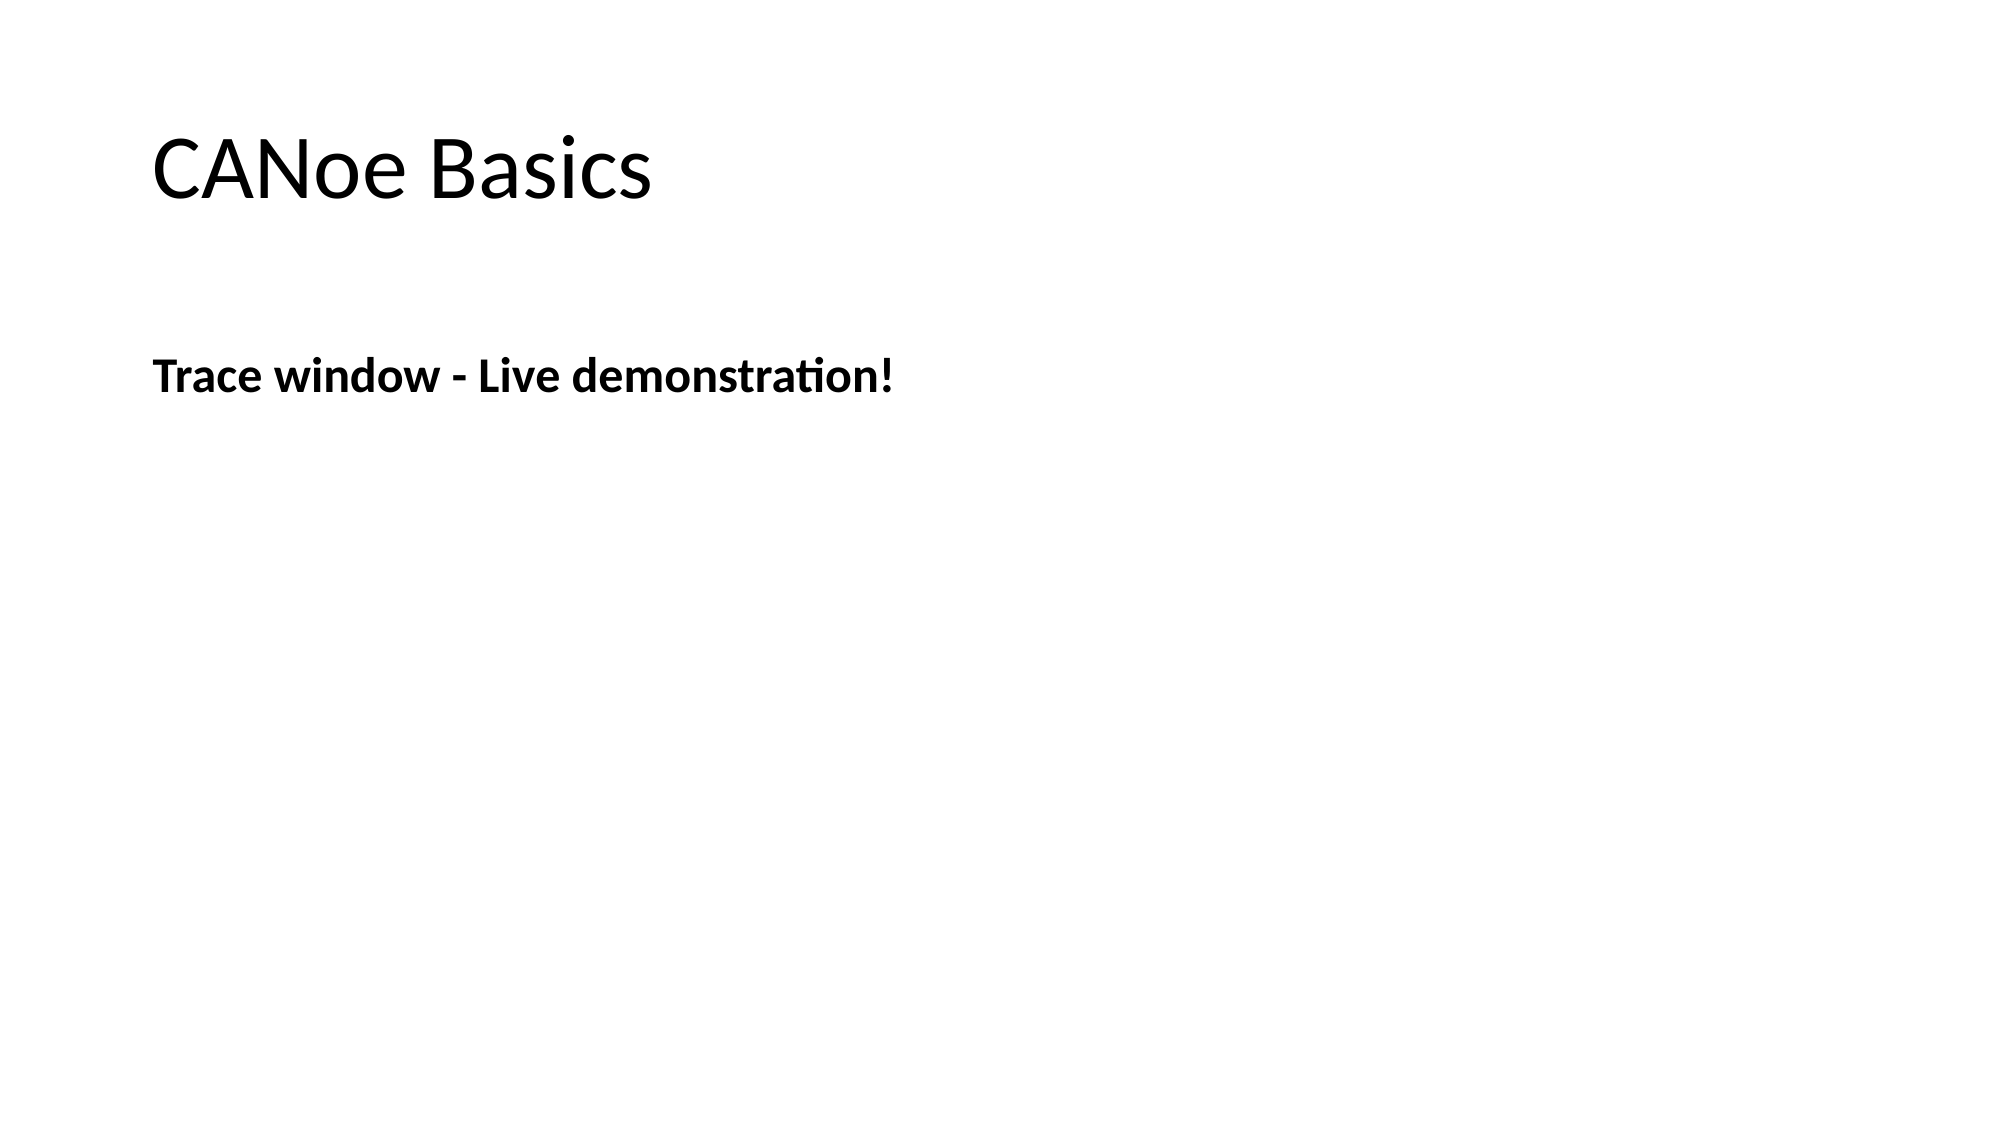

# CANoe Basics
Trace window - Live demonstration!